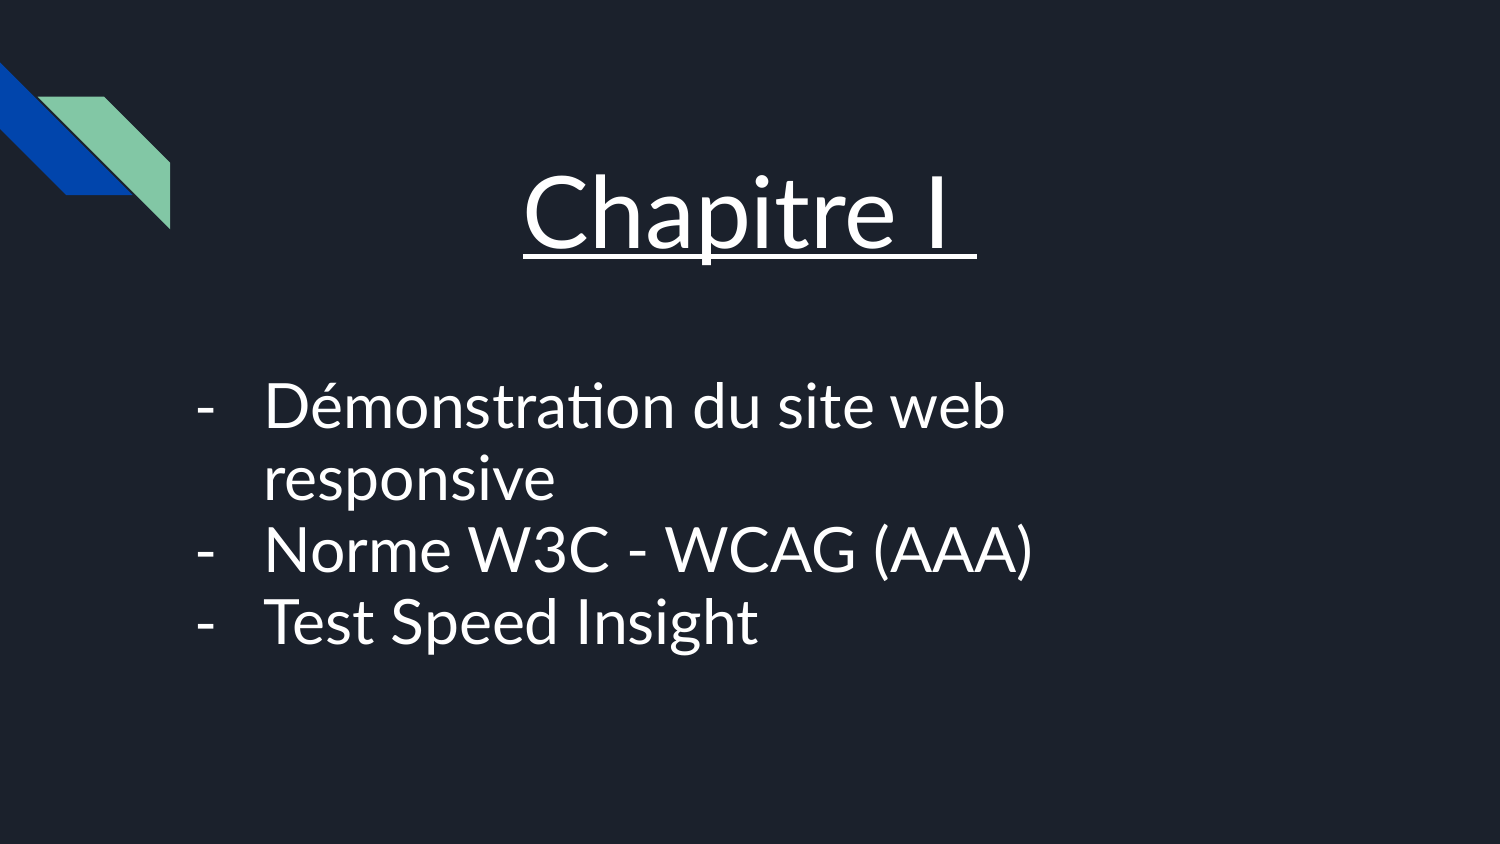

Chapitre I
Démonstration du site web responsive
Norme W3C - WCAG (AAA)
Test Speed Insight
#